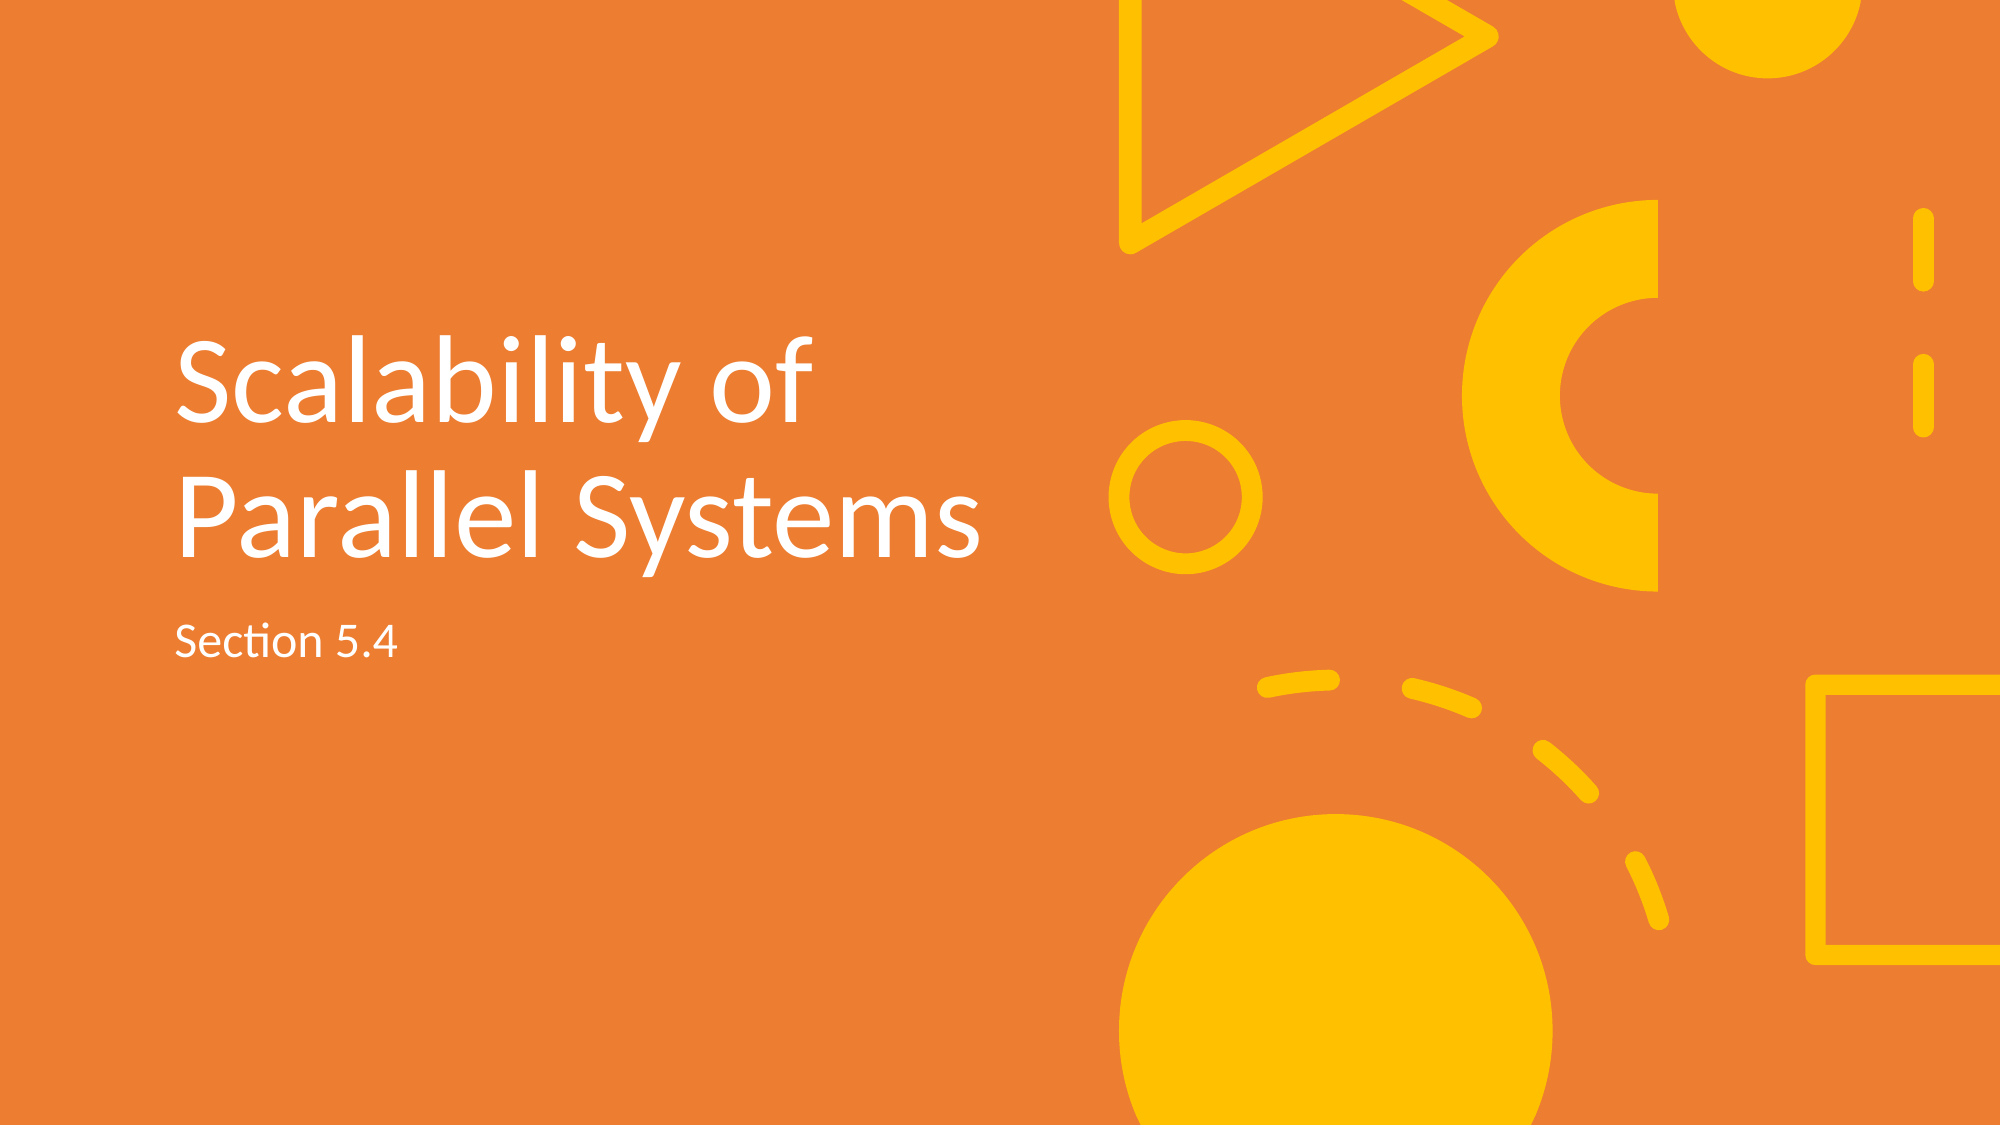

# Scalability of Parallel Systems

Section 5.4